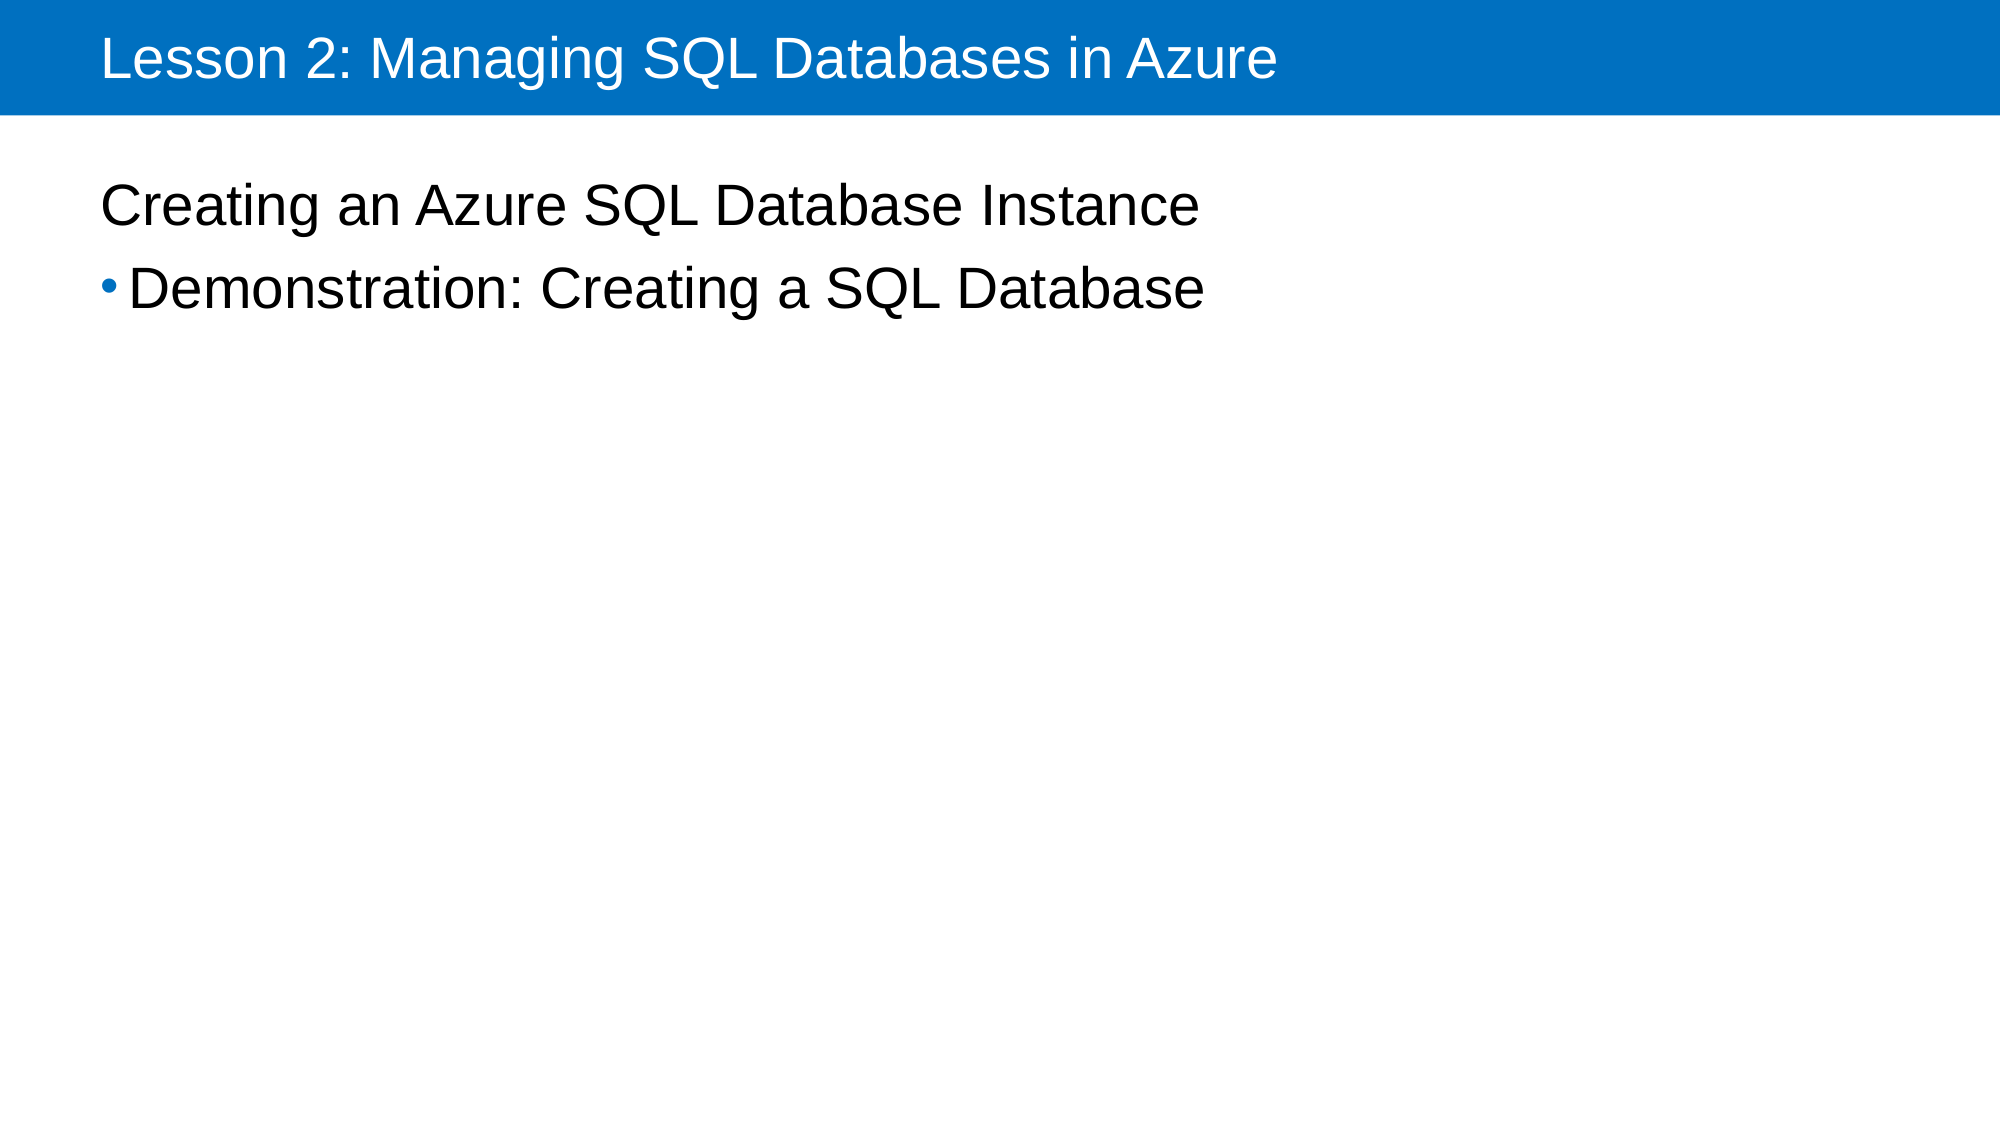

# Lesson 2: Managing SQL Databases in Azure
Creating an Azure SQL Database Instance
Demonstration: Creating a SQL Database